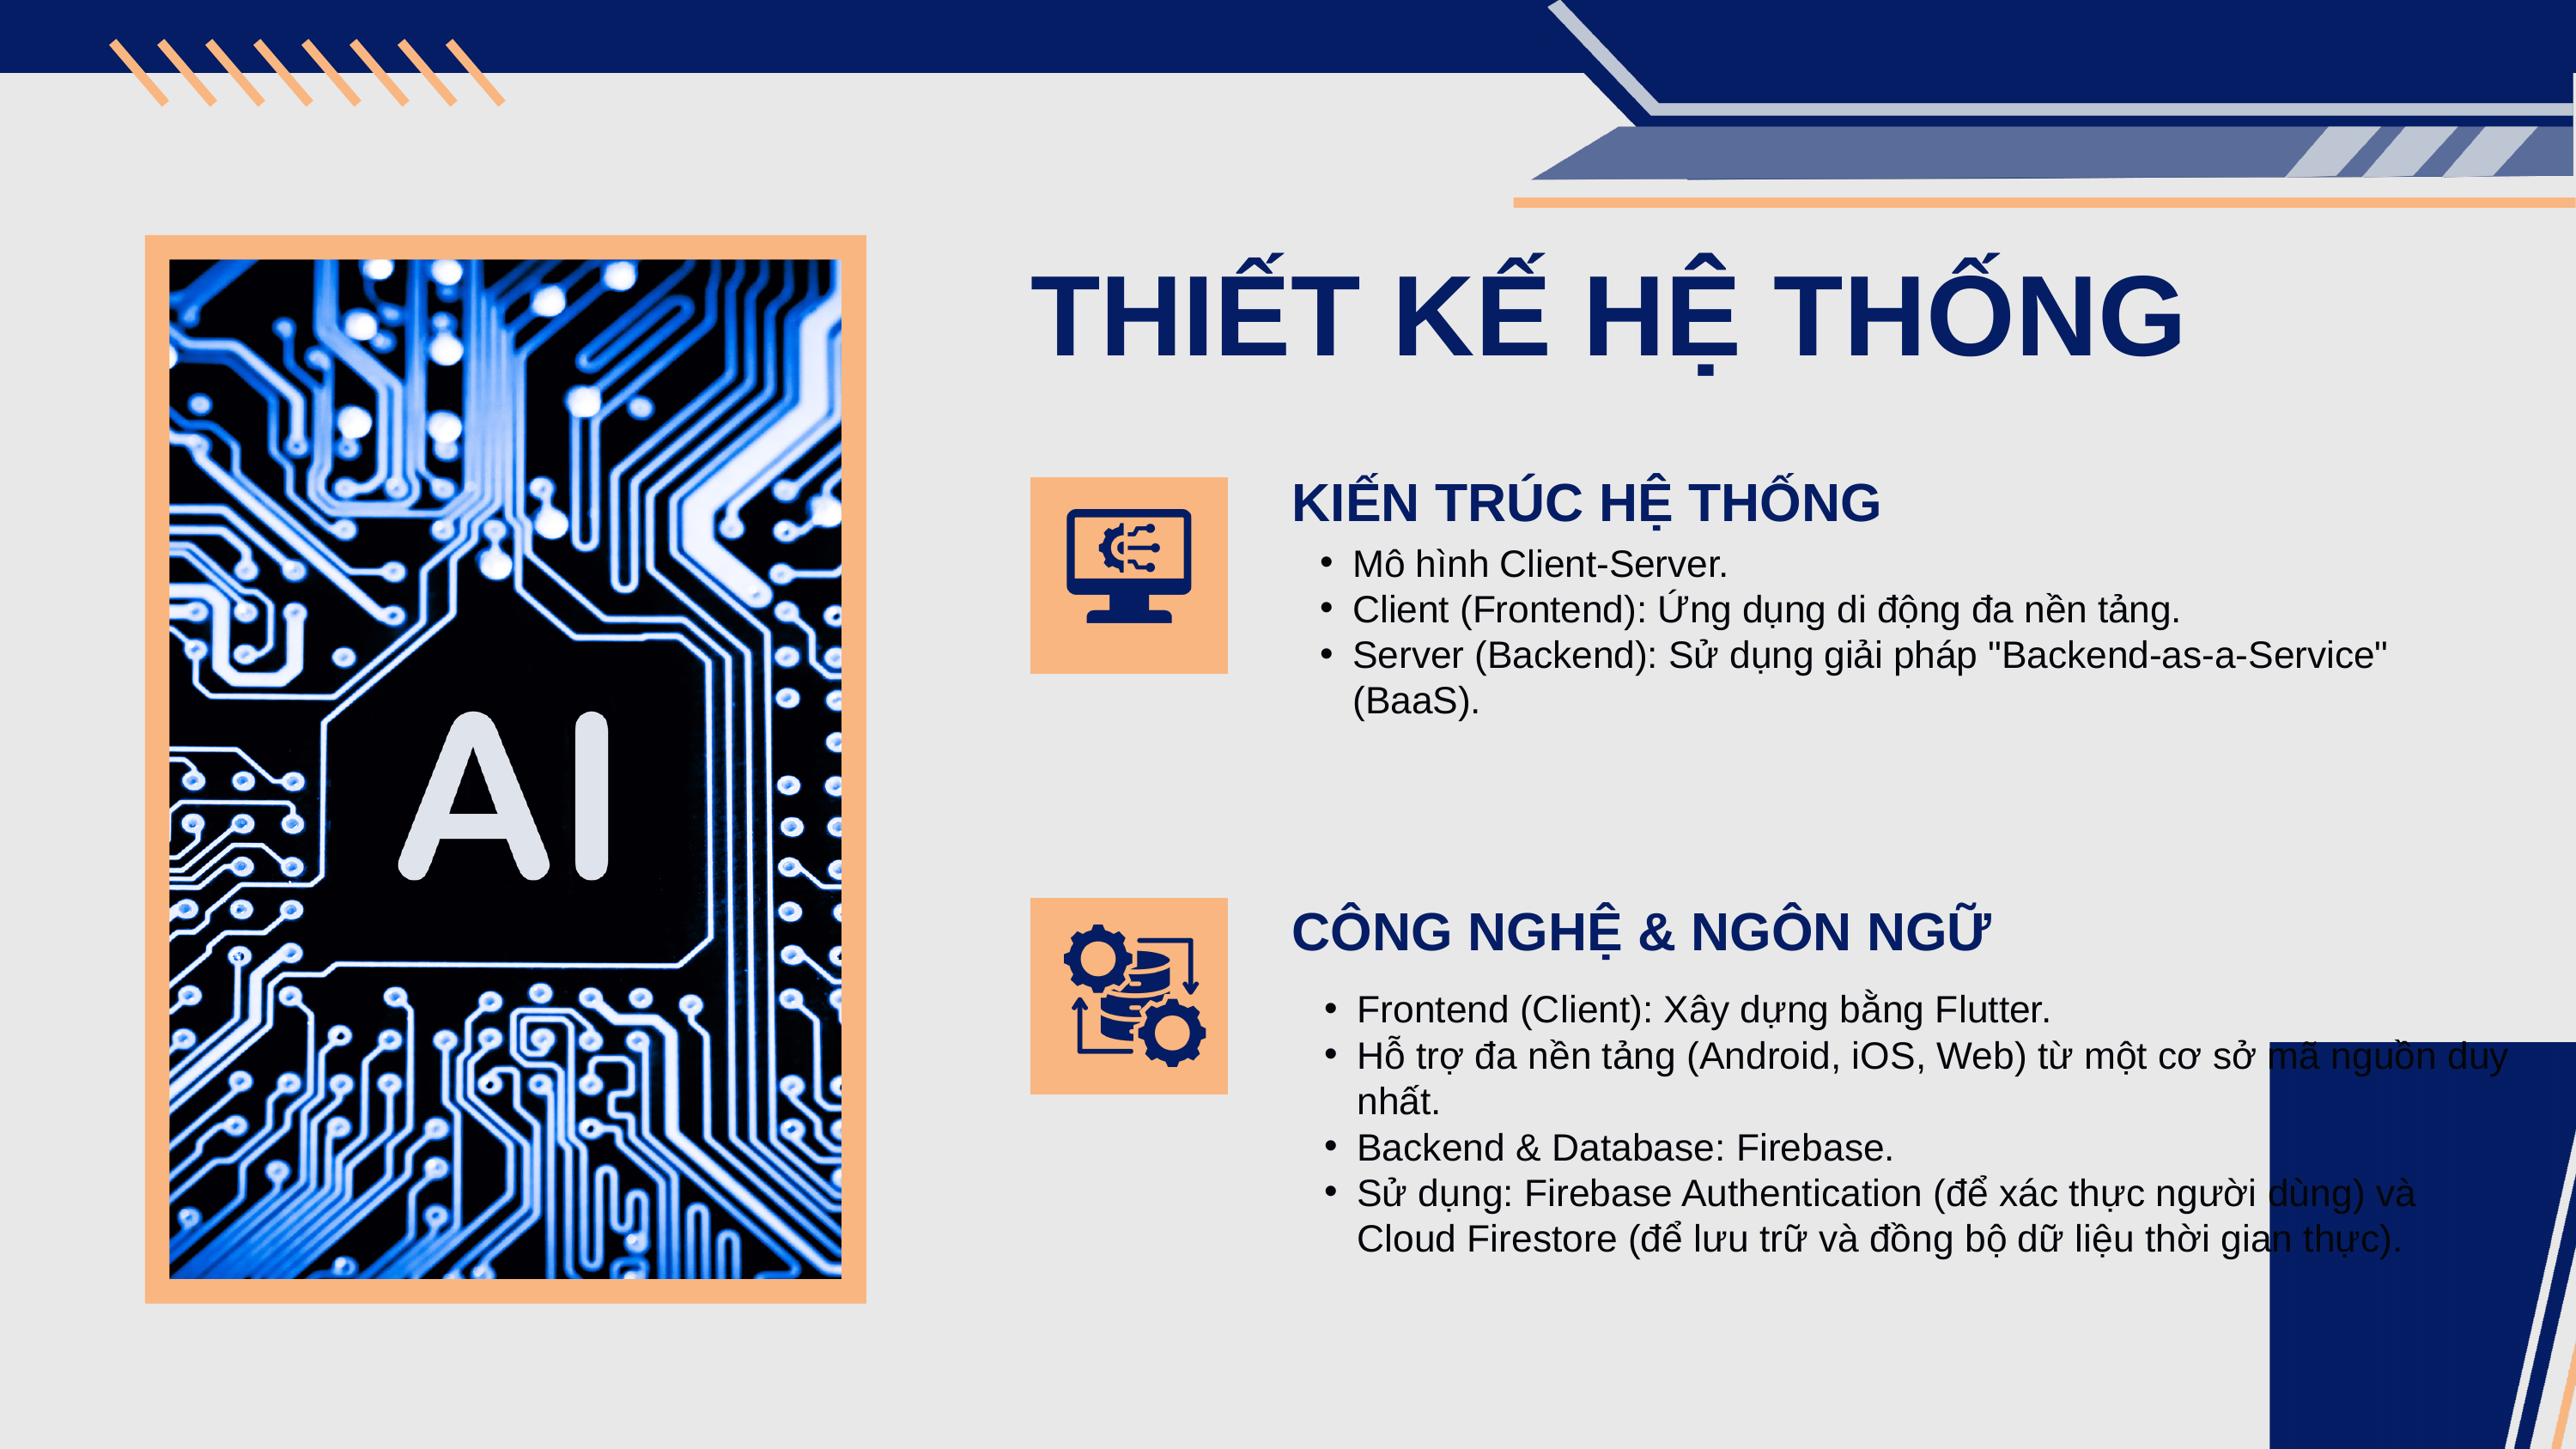

THIẾT KẾ HỆ THỐNG

KIẾN TRÚC HỆ THỐNG

Mô hình Client-Server.
Client (Frontend): Ứng dụng di động đa nền tảng.
Server (Backend): Sử dụng giải pháp "Backend-as-a-Service" (BaaS).

CÔNG NGHỆ & NGÔN NGỮ

Frontend (Client): Xây dựng bằng Flutter.
Hỗ trợ đa nền tảng (Android, iOS, Web) từ một cơ sở mã nguồn duy nhất.
Backend & Database: Firebase.
Sử dụng: Firebase Authentication (để xác thực người dùng) và Cloud Firestore (để lưu trữ và đồng bộ dữ liệu thời gian thực).